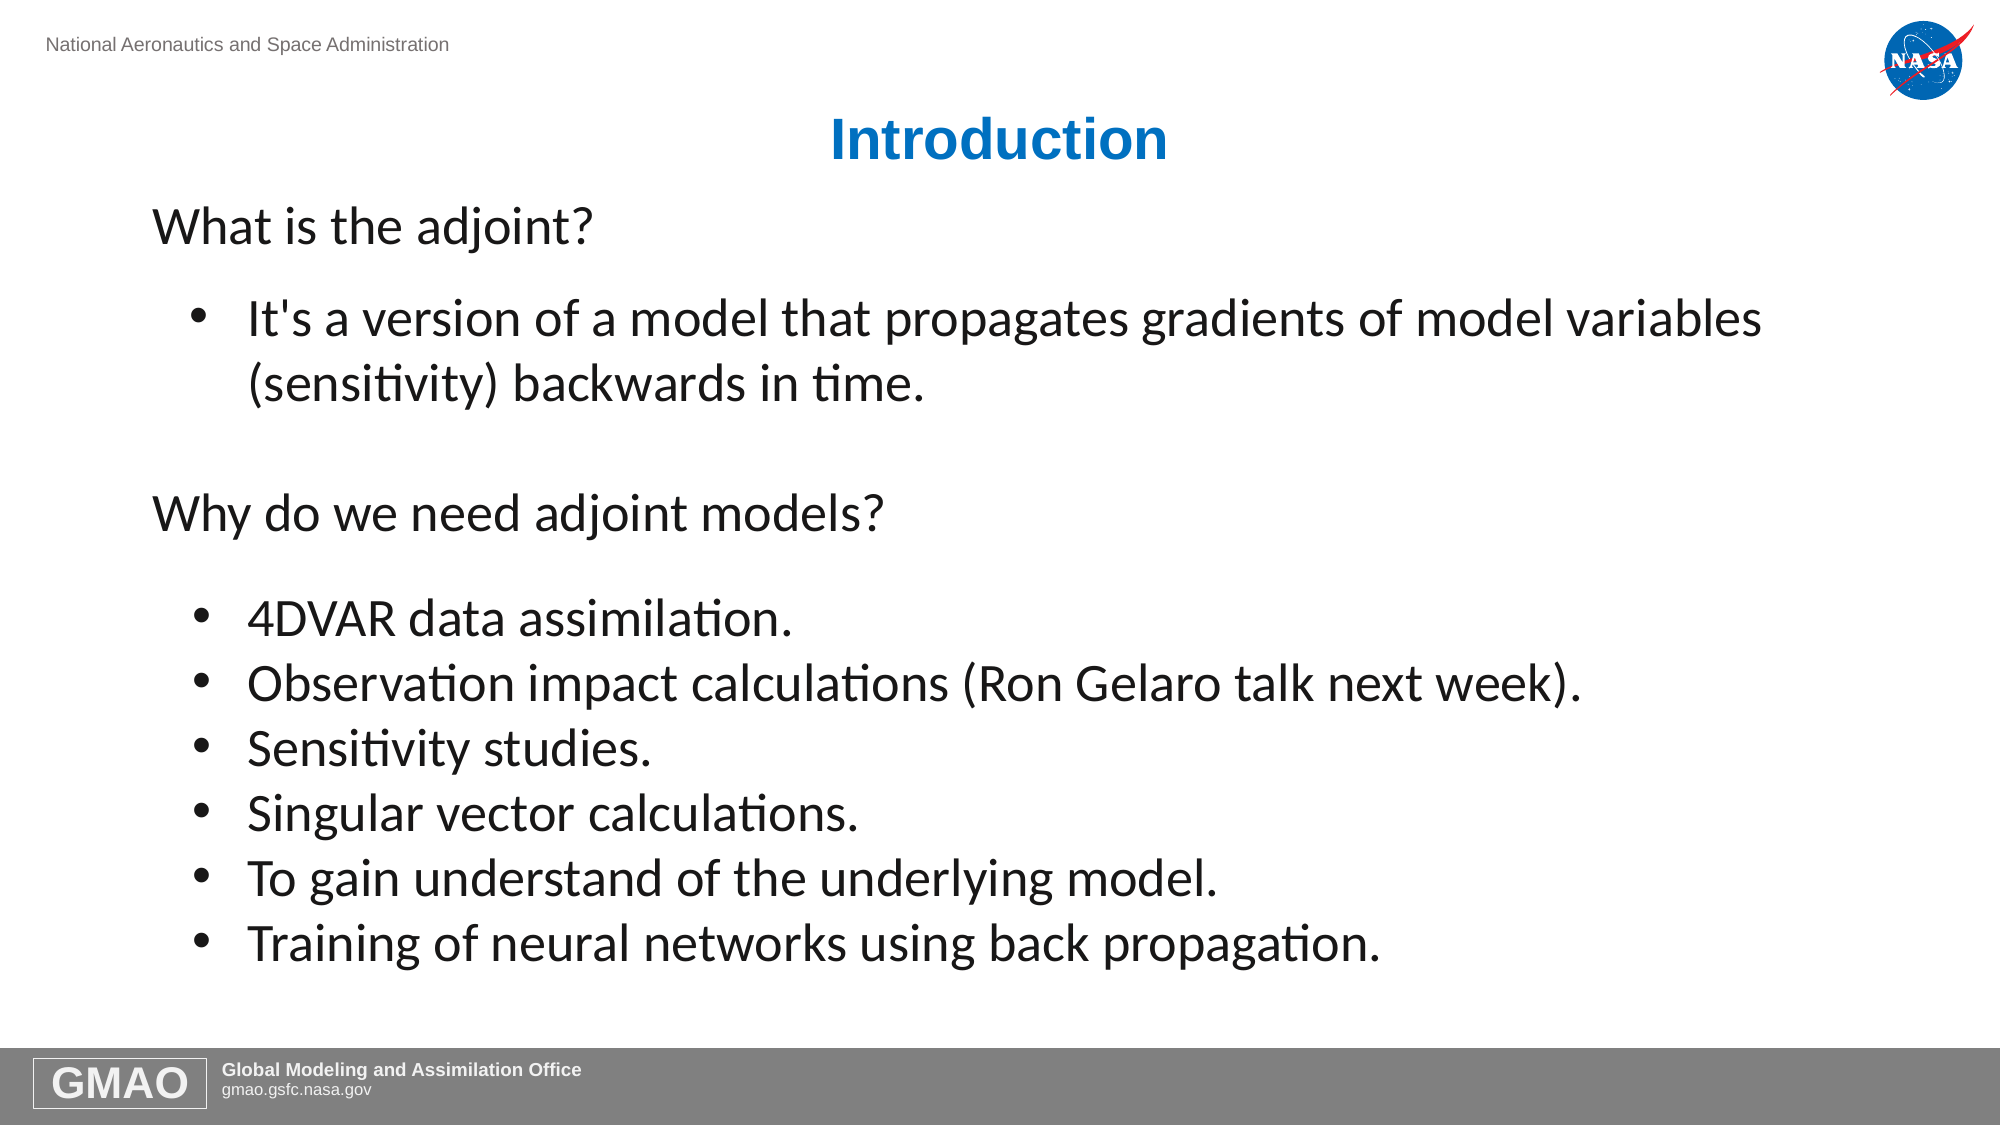

# Introduction
What is the adjoint?

It's a version of a model that propagates gradients of model variables (sensitivity) backwards in time.

Why do we need adjoint models?

4DVAR data assimilation.
Observation impact calculations (Ron Gelaro talk next week).
Sensitivity studies.
Singular vector calculations.
To gain understand of the underlying model.
Training of neural networks using back propagation.